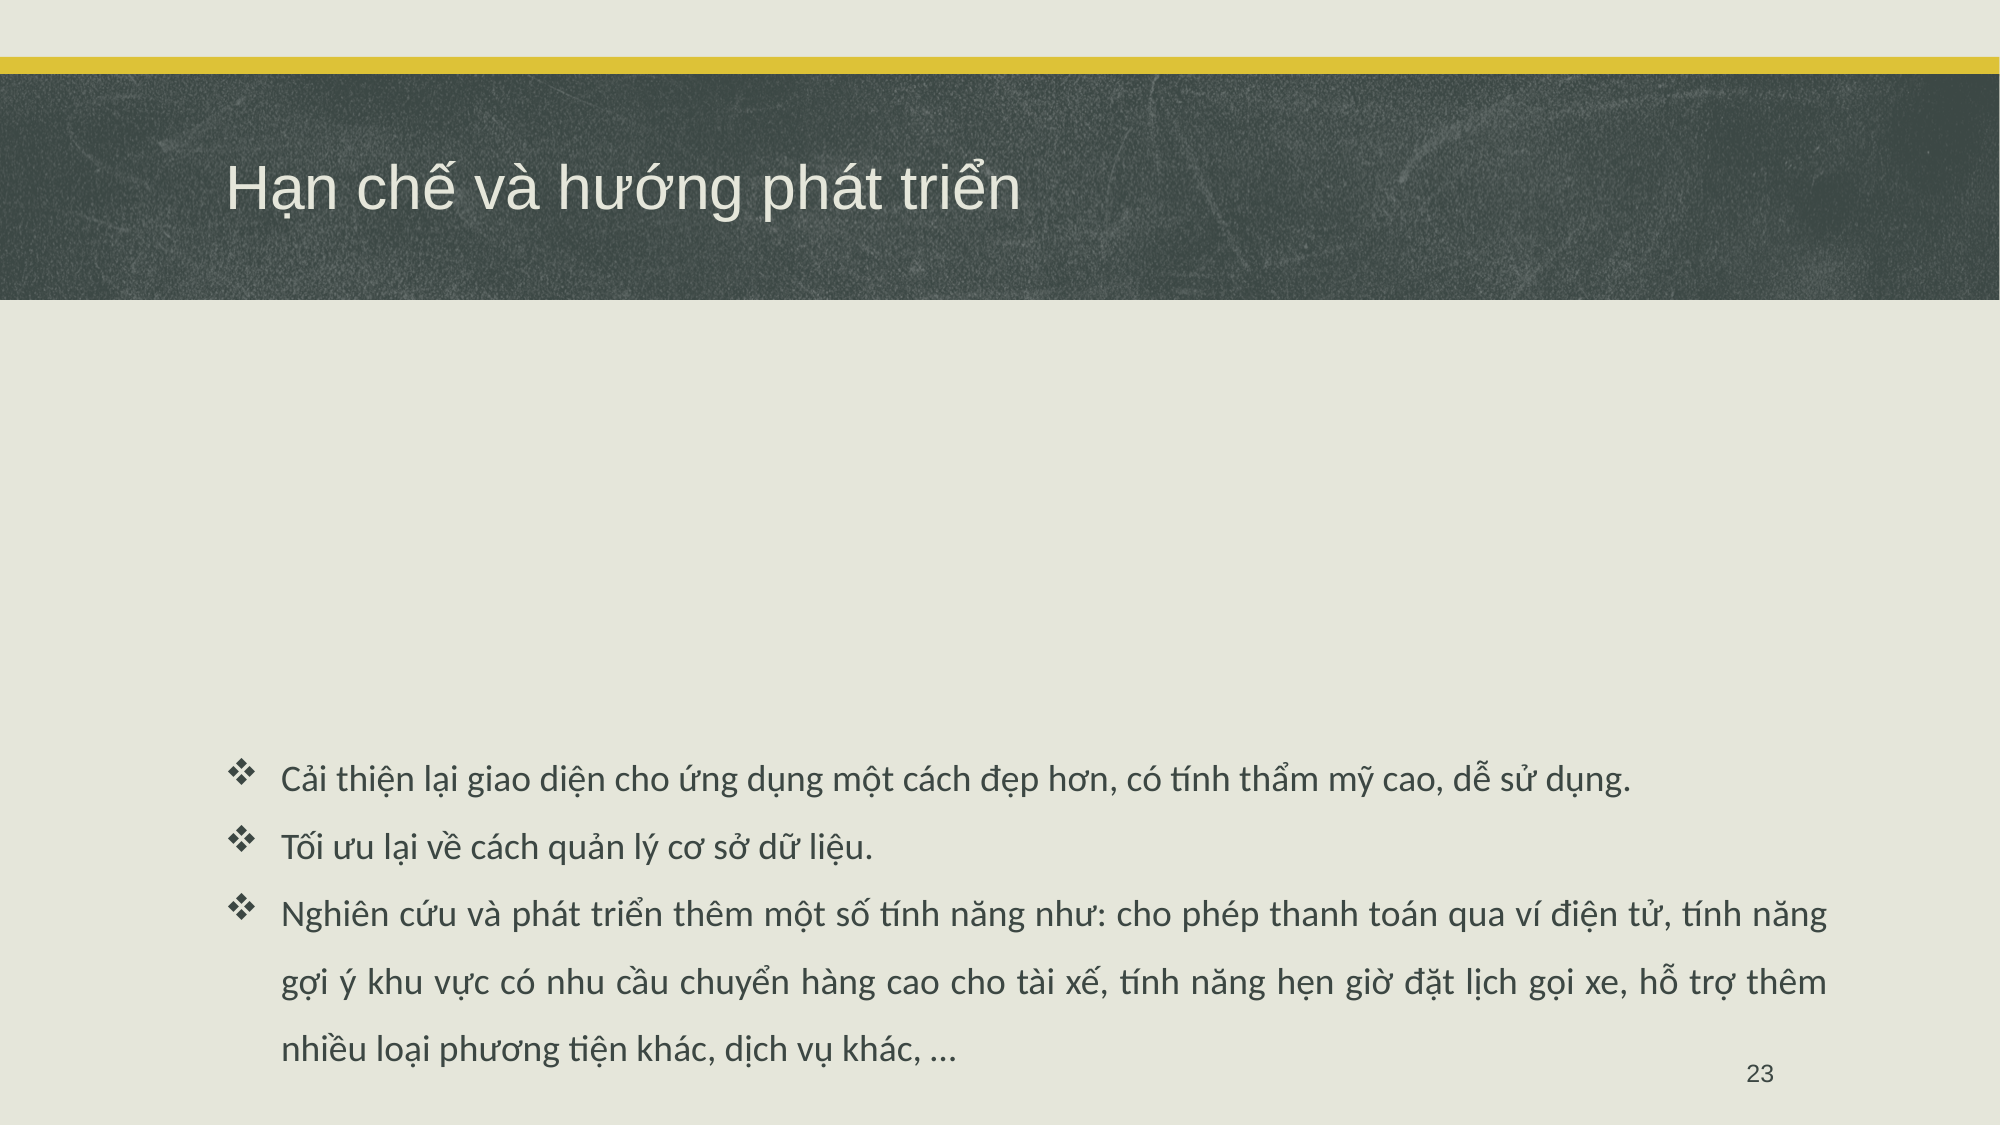

# Hạn chế và hướng phát triển
Cải thiện lại giao diện cho ứng dụng một cách đẹp hơn, có tính thẩm mỹ cao, dễ sử dụng.
Tối ưu lại về cách quản lý cơ sở dữ liệu.
Nghiên cứu và phát triển thêm một số tính năng như: cho phép thanh toán qua ví điện tử, tính năng gợi ý khu vực có nhu cầu chuyển hàng cao cho tài xế, tính năng hẹn giờ đặt lịch gọi xe, hỗ trợ thêm nhiều loại phương tiện khác, dịch vụ khác, …
23